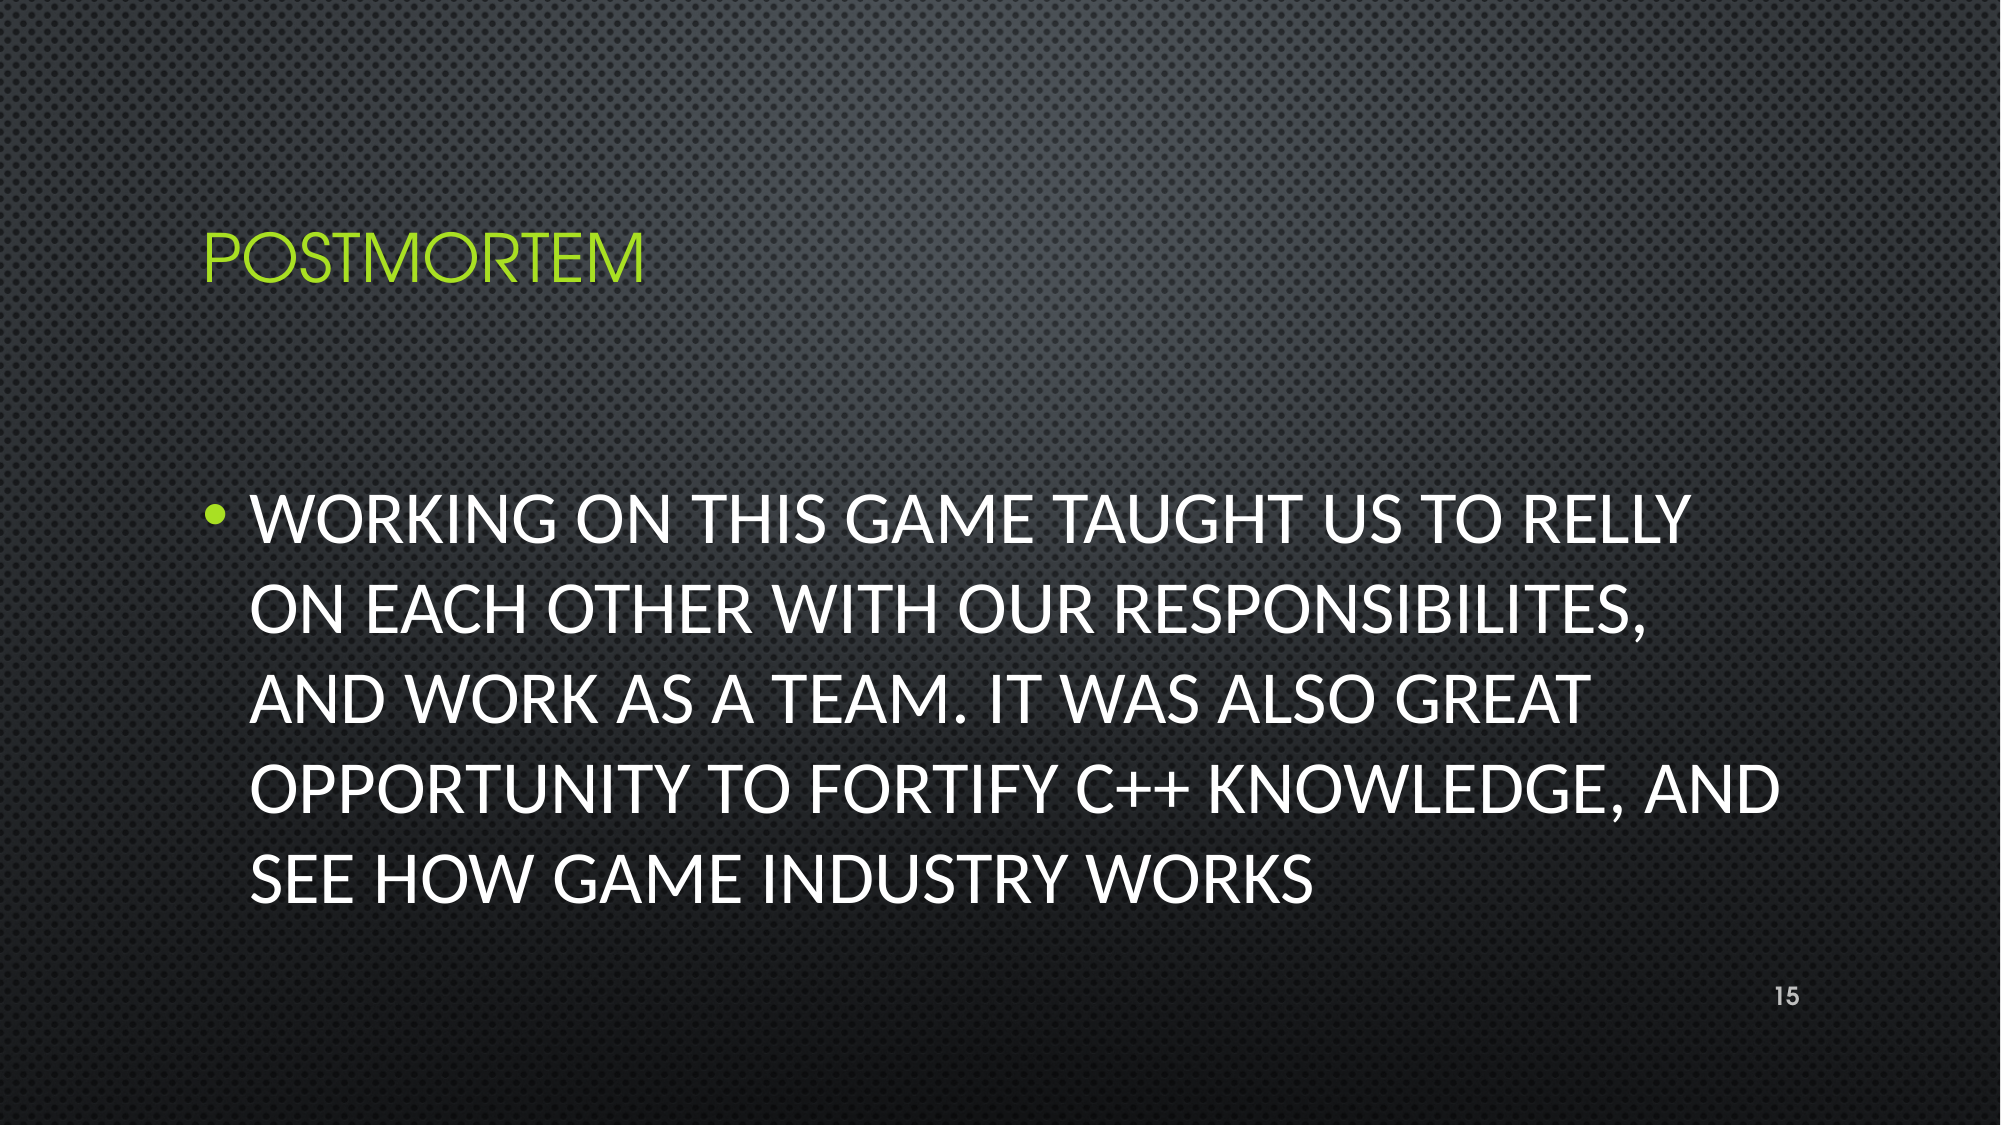

# POSTMORTEM
Working on this game taught us to relly on each other with our responsibilites, and work as a team. It was also great opportunity to fortify c++ knowledge, and see how game industry works
15